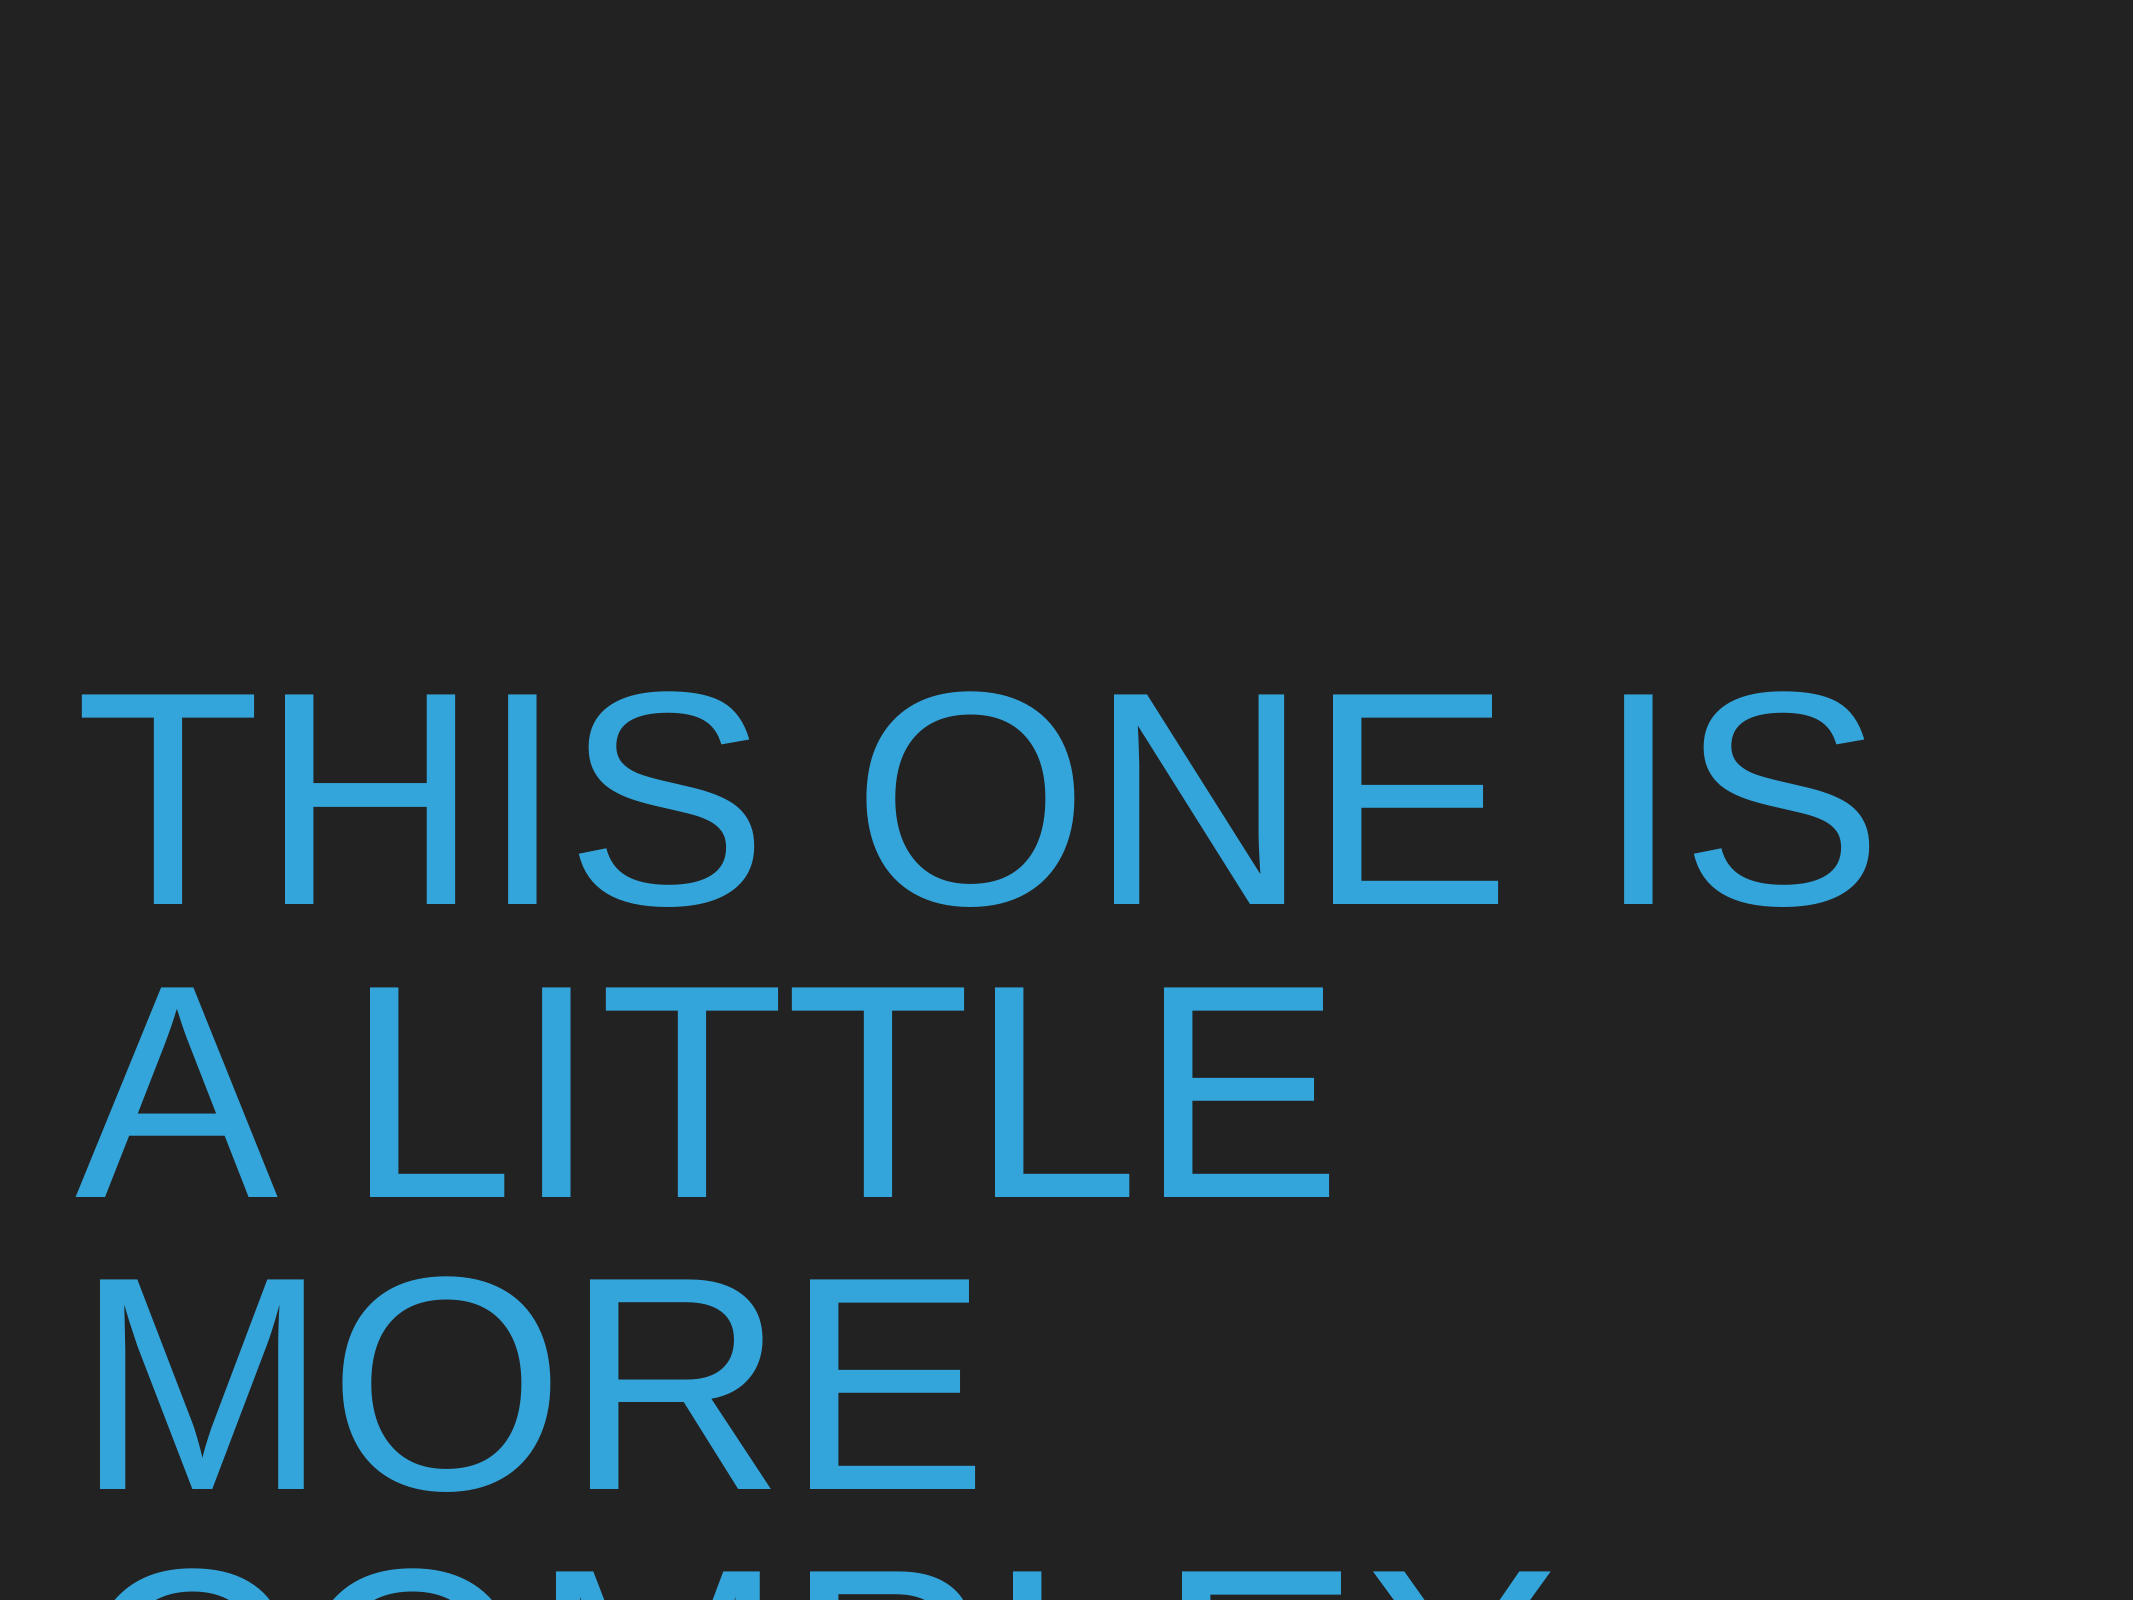

# This one is a little more complex…
Full Source code is available